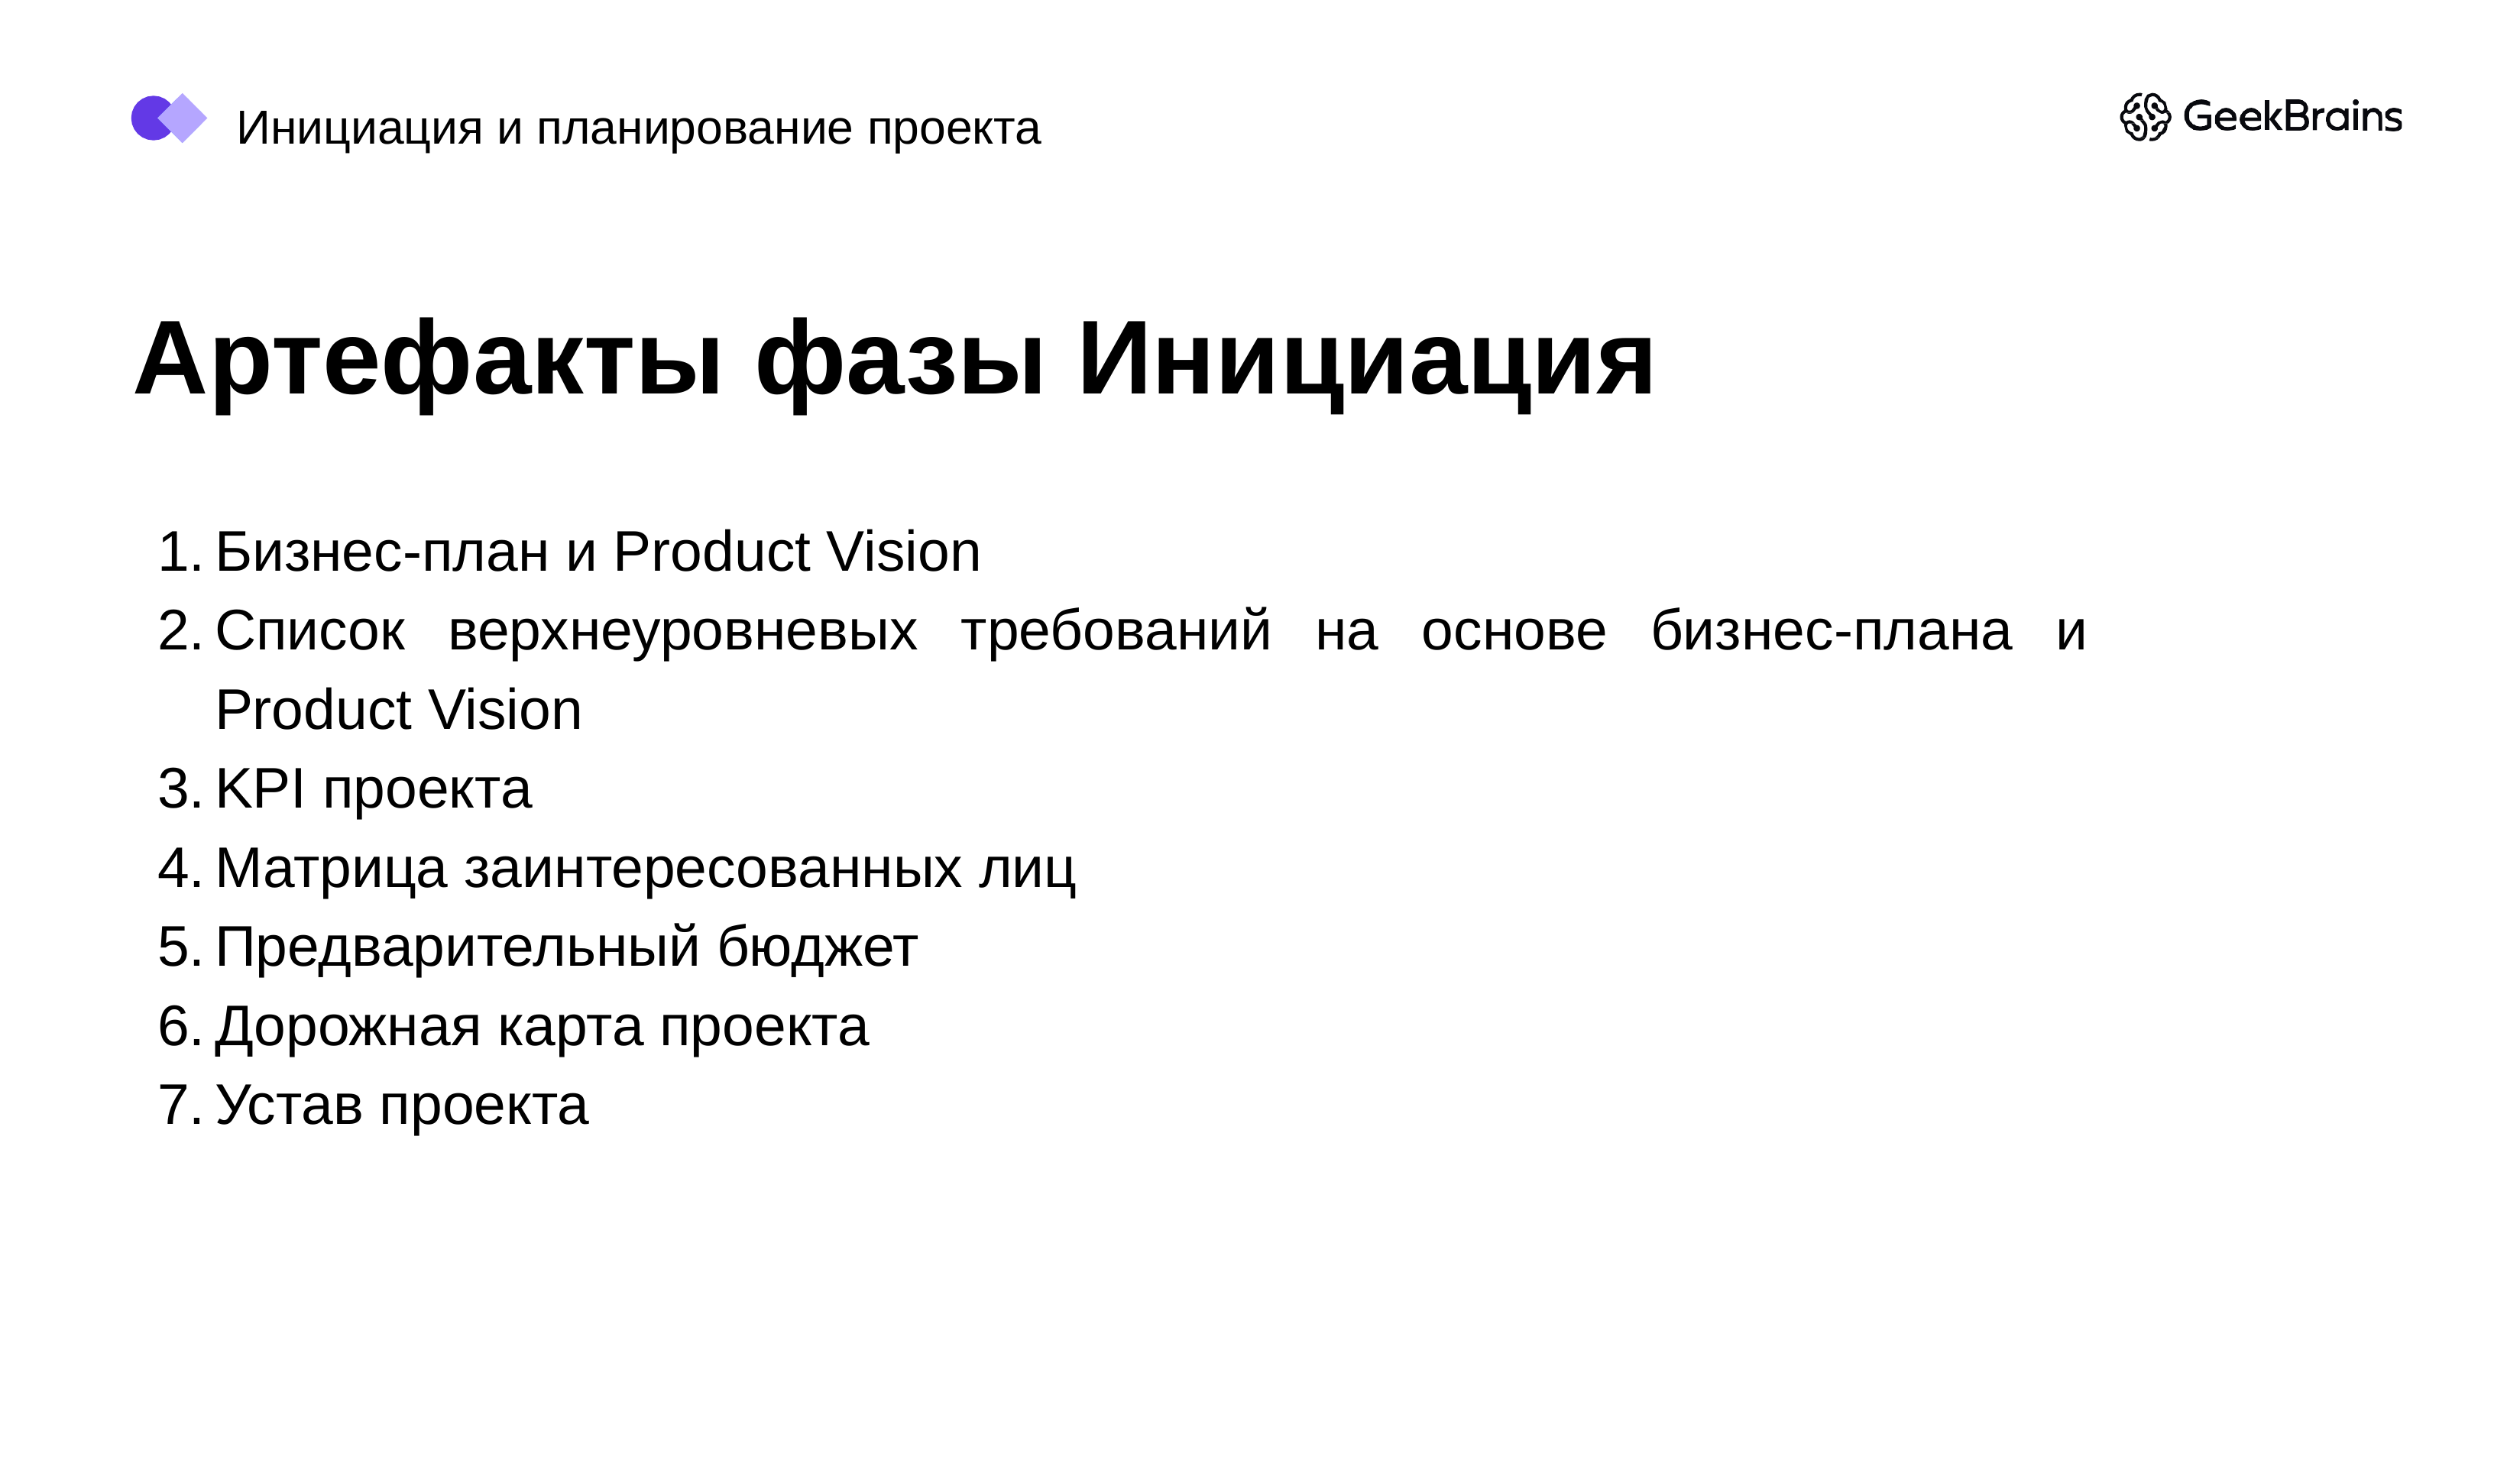

Инициация и планирование проекта

# Артефакты фазы Инициация
Бизнес-план и Product Vision
Список верхнеуровневых требований на основе бизнес-плана и Product Vision
KPI проекта
Матрица заинтересованных лиц
Предварительный бюджет
Дорожная карта проекта
Устав проекта